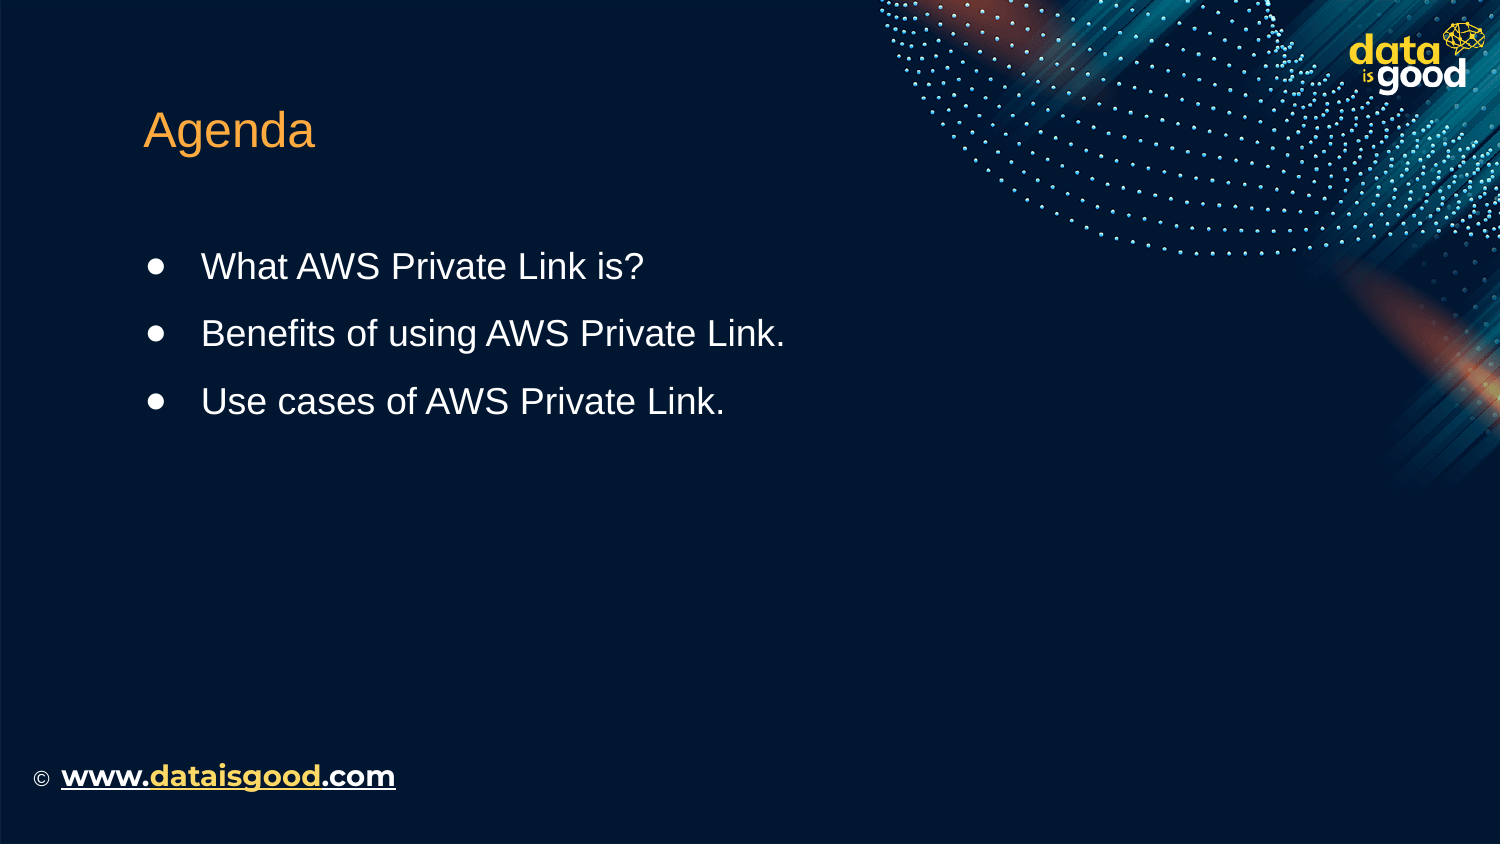

# Agenda
What AWS Private Link is?
Benefits of using AWS Private Link.
Use cases of AWS Private Link.